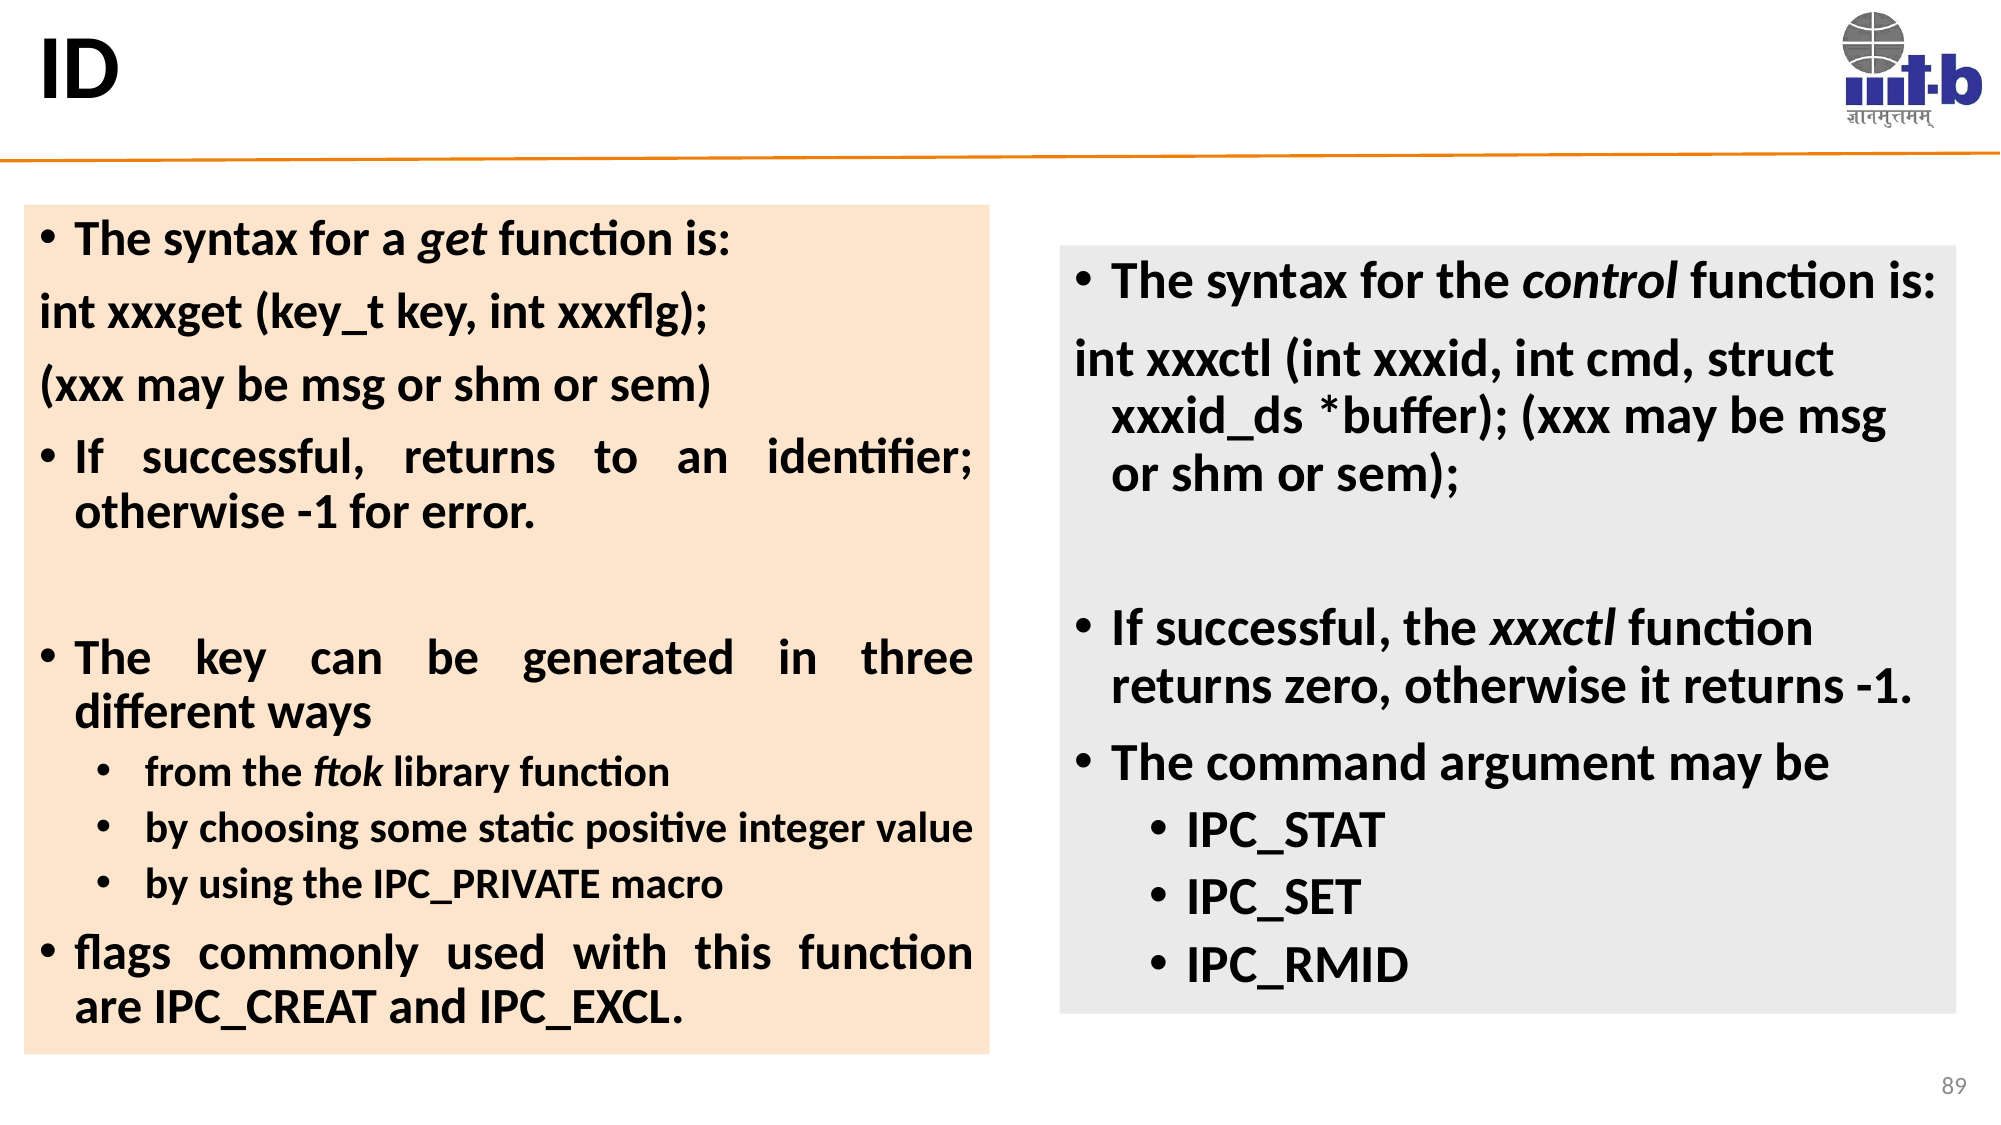

# ID
The syntax for a get function is:
int xxxget (key_t key, int xxxflg);
(xxx may be msg or shm or sem)
If successful, returns to an identifier; otherwise -1 for error.

The key can be generated in three different ways
from the ftok library function
by choosing some static positive integer value
by using the IPC_PRIVATE macro
flags commonly used with this function are IPC_CREAT and IPC_EXCL.
The syntax for the control function is:
int xxxctl (int xxxid, int cmd, struct xxxid_ds *buffer); (xxx may be msg or shm or sem);

If successful, the xxxctl function returns zero, otherwise it returns -1.
The command argument may be
IPC_STAT
IPC_SET
IPC_RMID

89